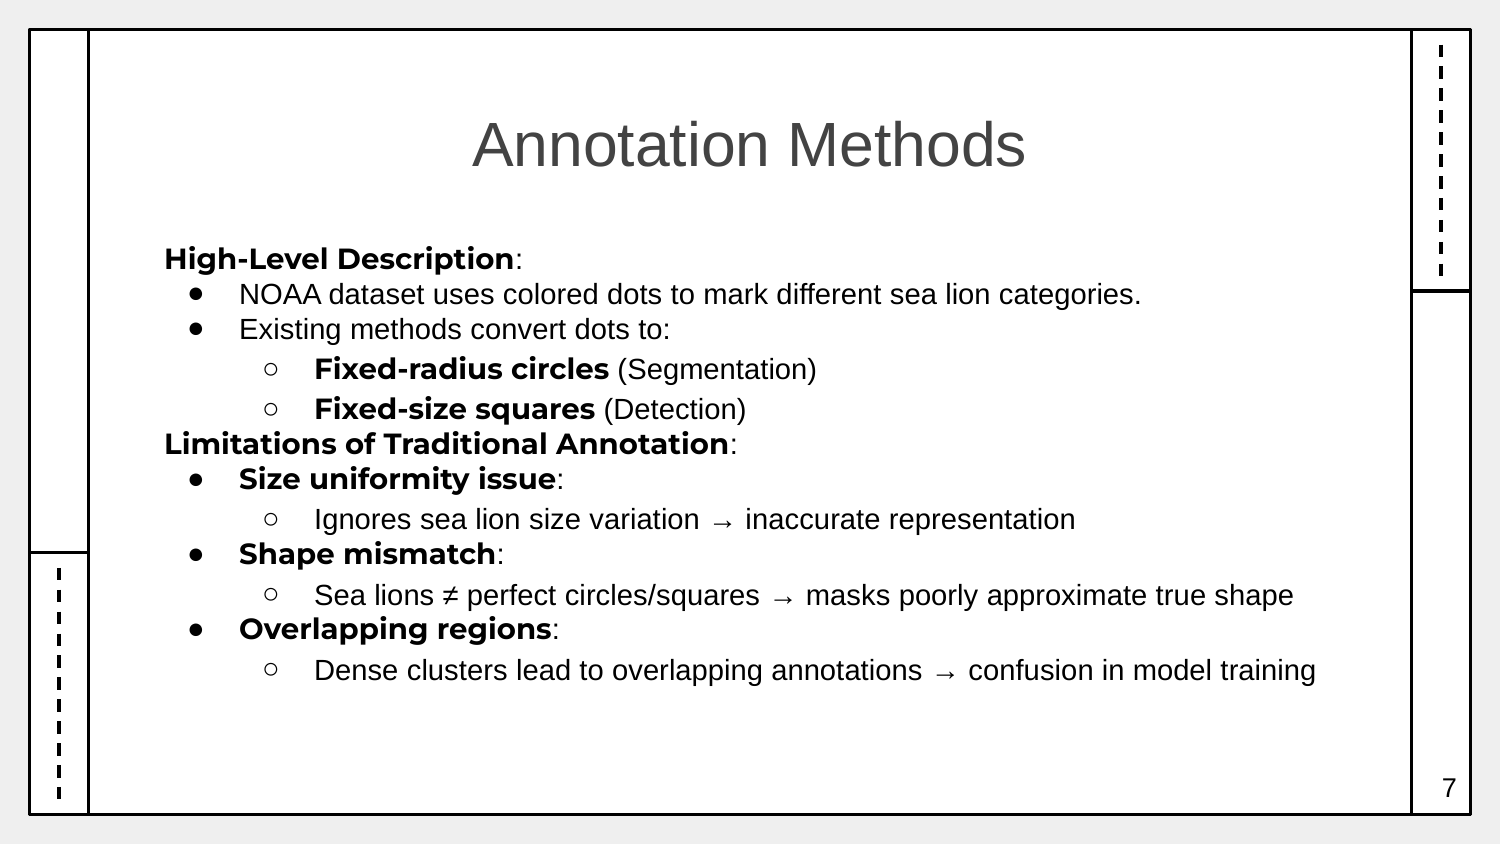

Annotation Methods
High-Level Description:
NOAA dataset uses colored dots to mark different sea lion categories.
Existing methods convert dots to:
Fixed-radius circles (Segmentation)
Fixed-size squares (Detection)
Limitations of Traditional Annotation:
Size uniformity issue:
Ignores sea lion size variation → inaccurate representation
Shape mismatch:
Sea lions ≠ perfect circles/squares → masks poorly approximate true shape
Overlapping regions:
Dense clusters lead to overlapping annotations → confusion in model training
7